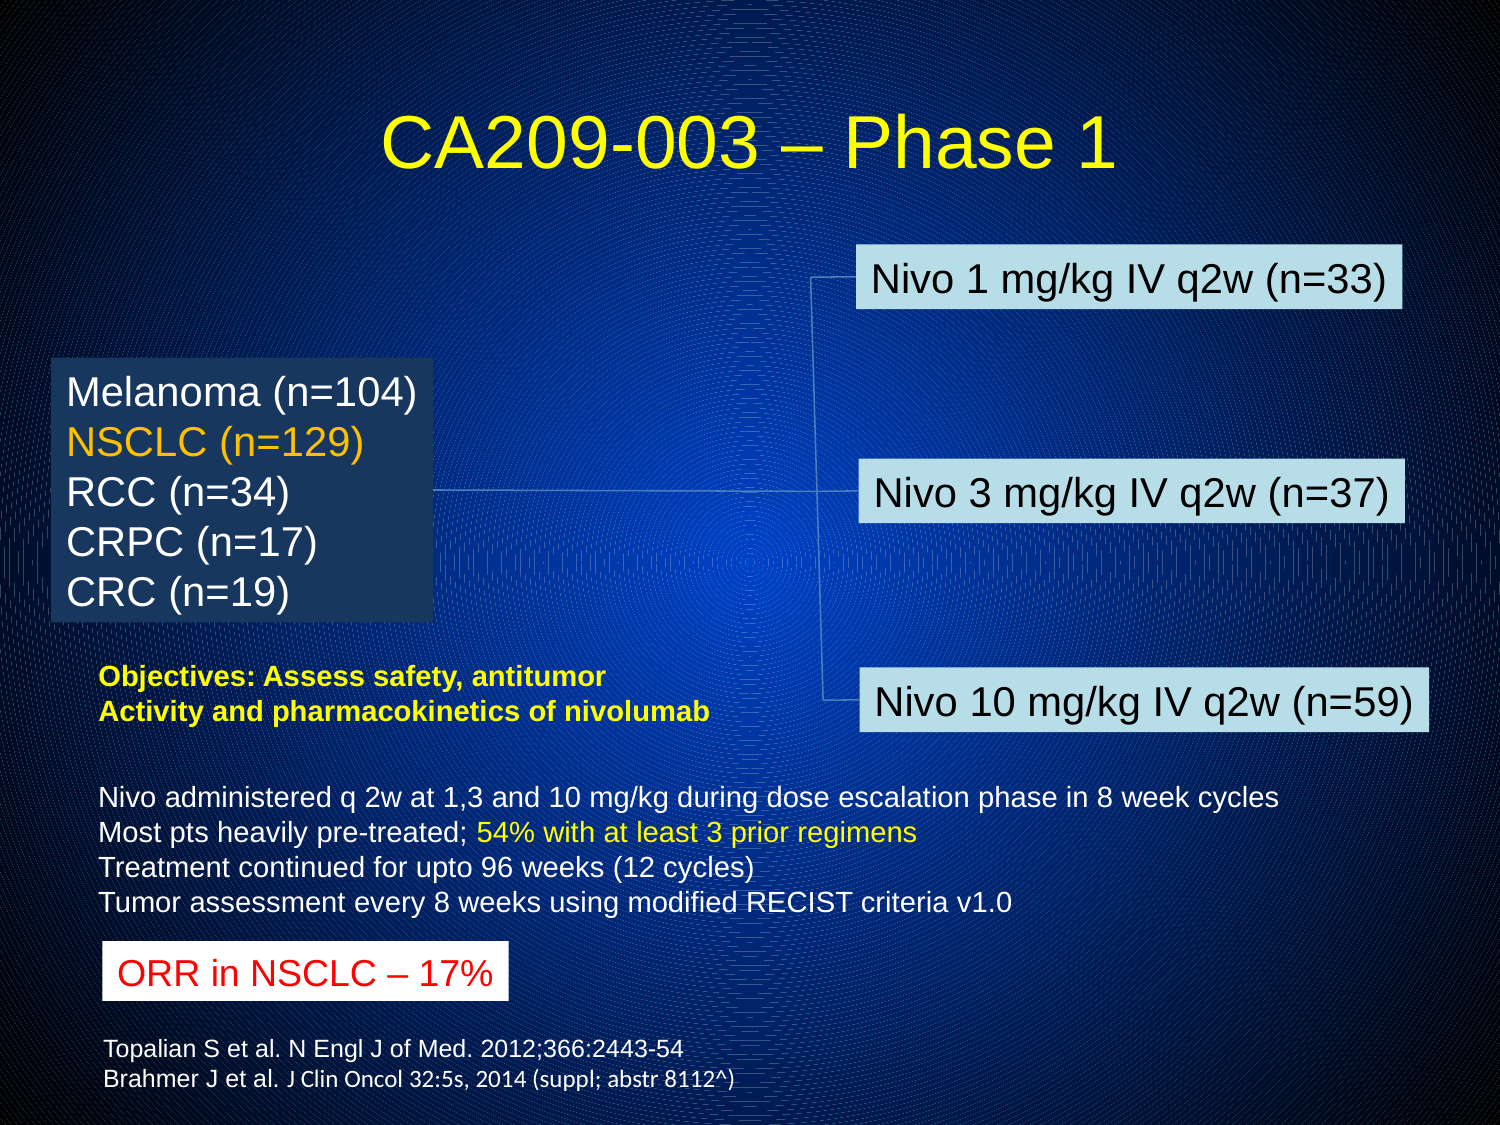

# CA209-003 – Phase 1
Nivo 1 mg/kg IV q2w (n=33)
Melanoma (n=104)
NSCLC (n=129)
RCC (n=34)
CRPC (n=17)
CRC (n=19)
Nivo 3 mg/kg IV q2w (n=37)
Nivo 10 mg/kg IV q2w (n=59)
Objectives: Assess safety, antitumor
Activity and pharmacokinetics of nivolumab
Nivo administered q 2w at 1,3 and 10 mg/kg during dose escalation phase in 8 week cycles
Most pts heavily pre-treated; 54% with at least 3 prior regimens
Treatment continued for upto 96 weeks (12 cycles)
Tumor assessment every 8 weeks using modified RECIST criteria v1.0
ORR in NSCLC – 17%
Topalian S et al. N Engl J of Med. 2012;366:2443-54
Brahmer J et al. J Clin Oncol 32:5s, 2014 (suppl; abstr 8112^)